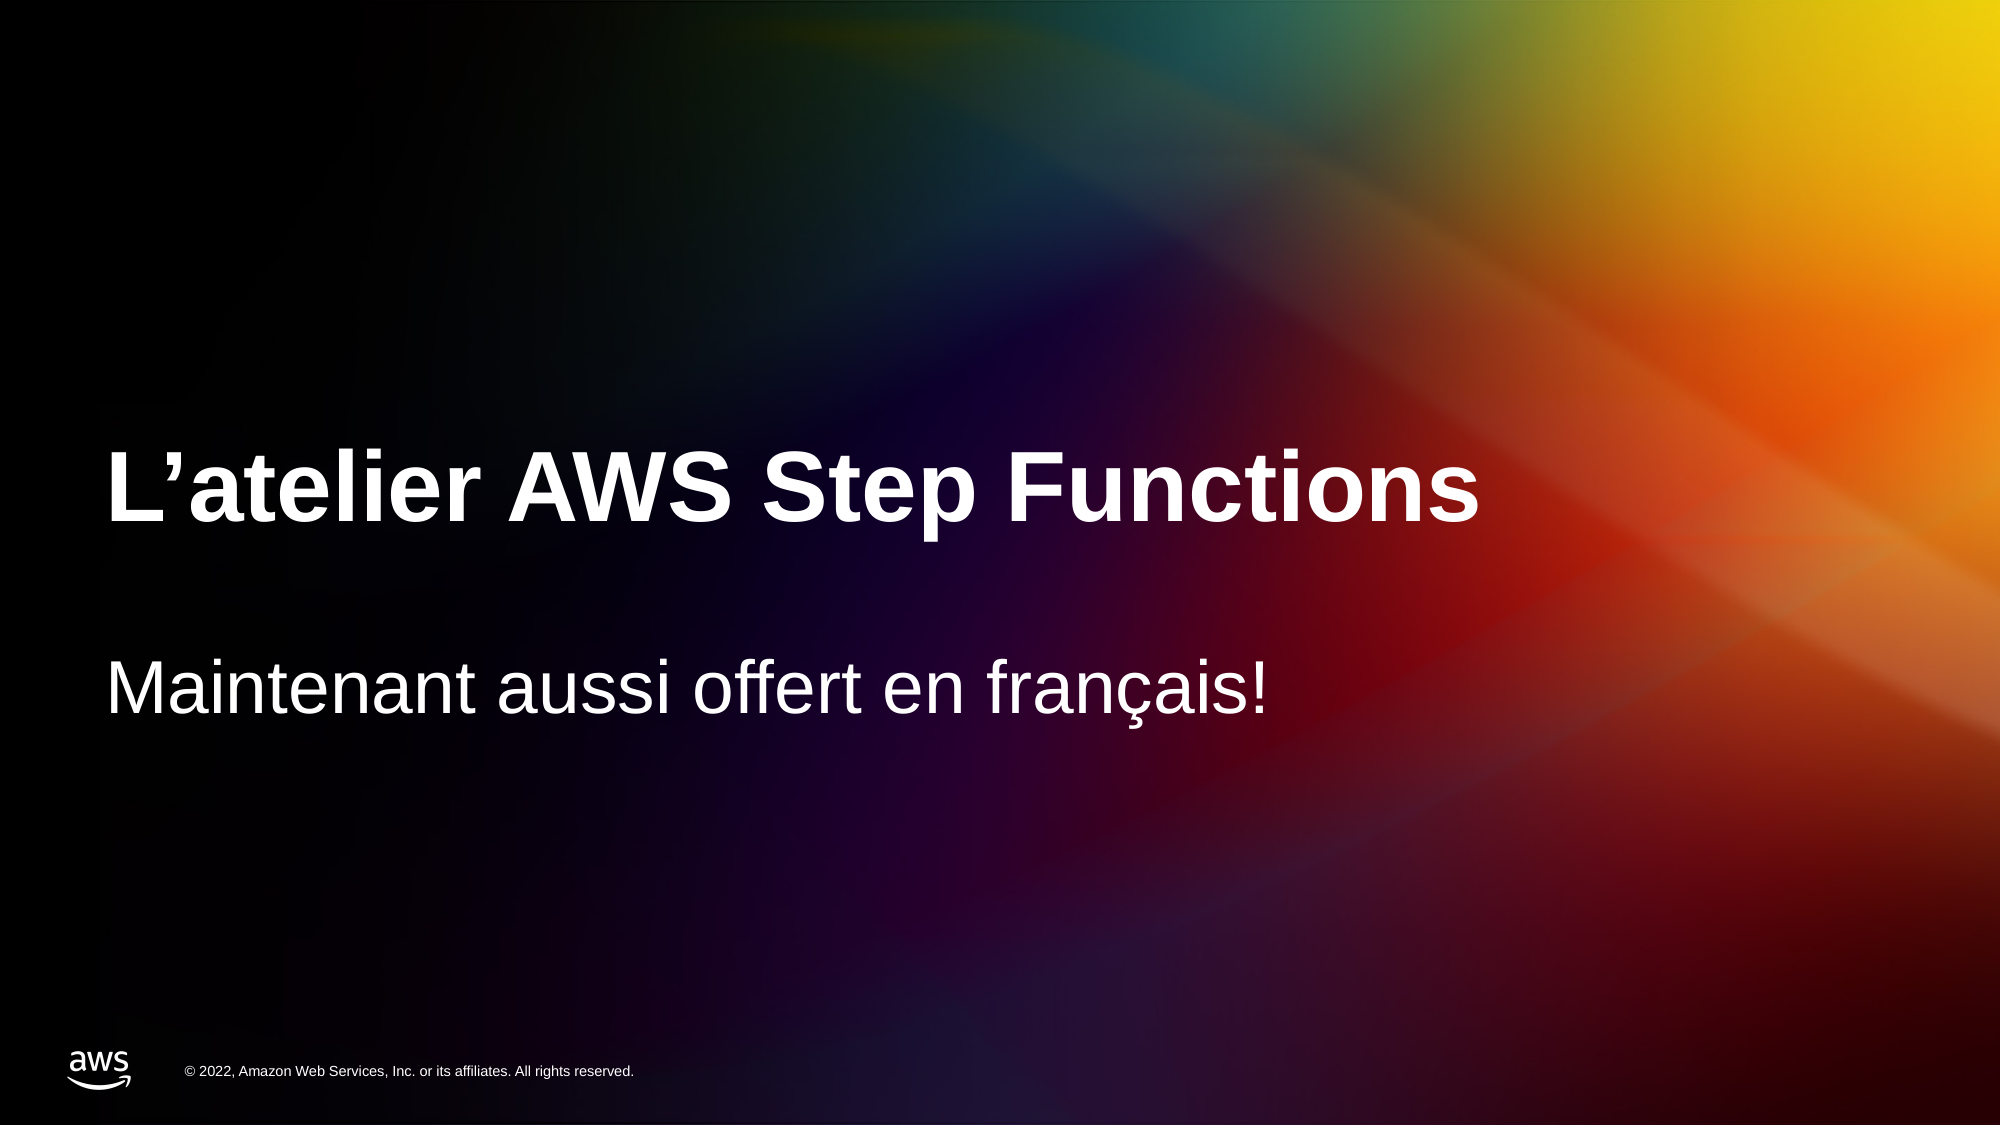

# L’atelier AWS Step Functions
Maintenant aussi offert en français!